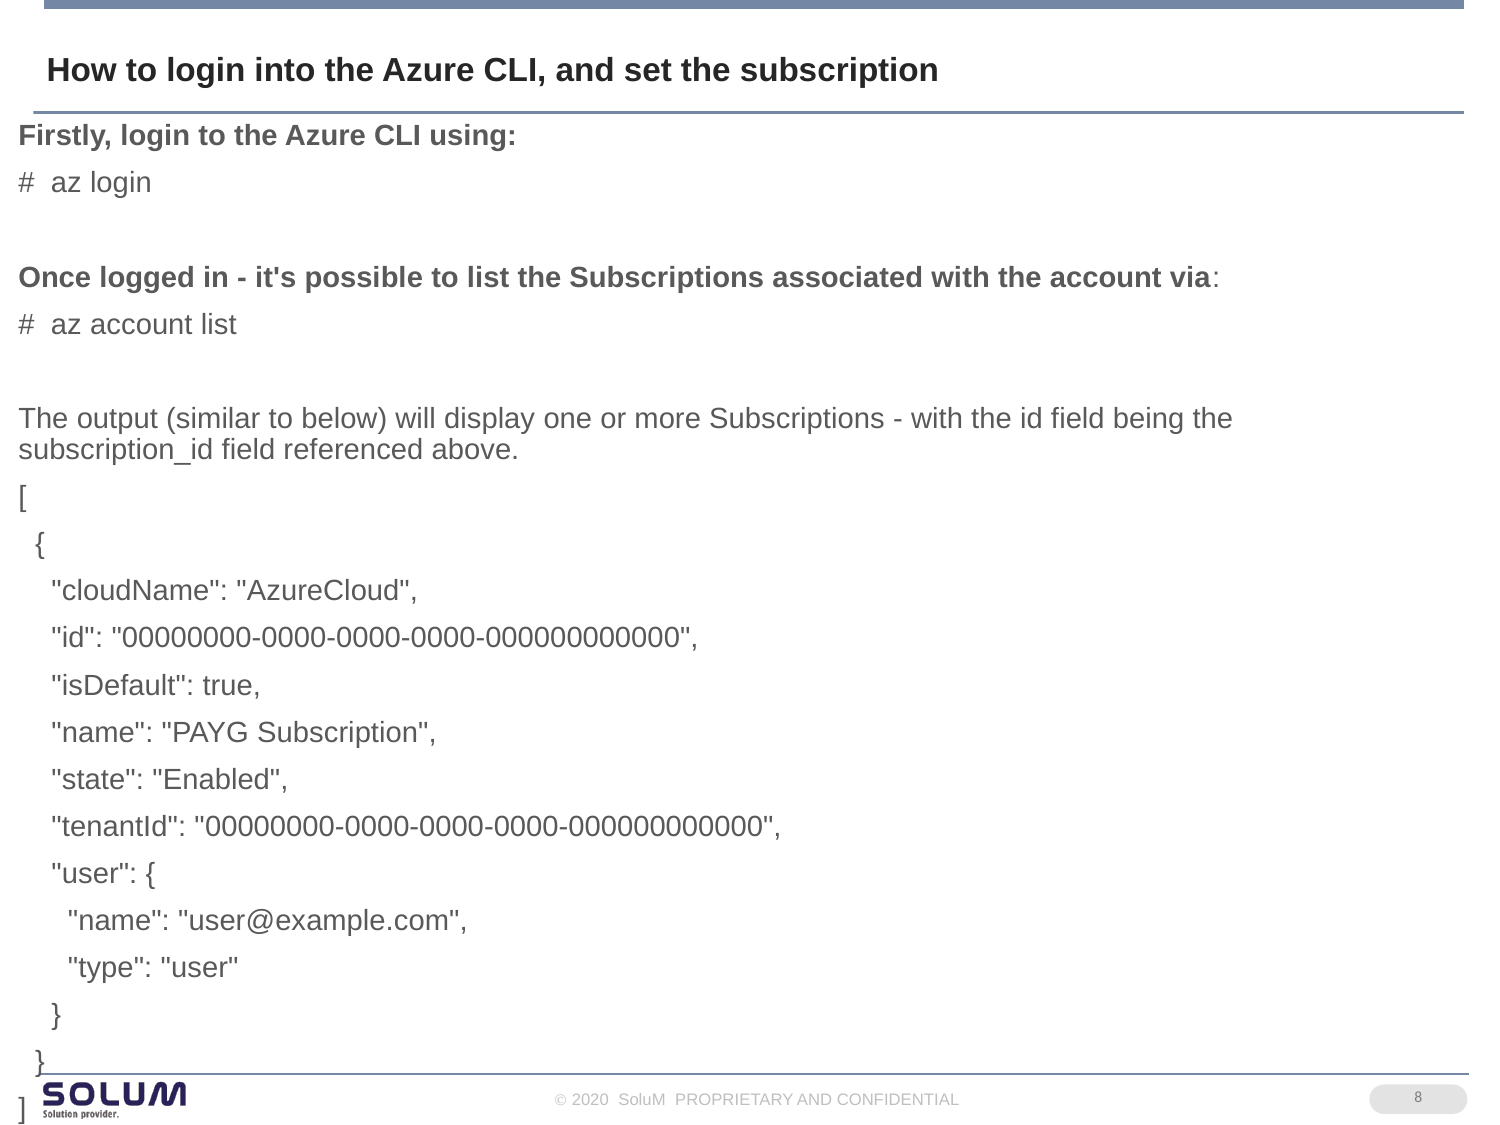

# How to login into the Azure CLI, and set the subscription
Firstly, login to the Azure CLI using:
#  az login

Once logged in - it's possible to list the Subscriptions associated with the account via:
#  az account list

The output (similar to below) will display one or more Subscriptions - with the id field being the subscription_id field referenced above.
[
  {
    "cloudName": "AzureCloud",
    "id": "00000000-0000-0000-0000-000000000000",
    "isDefault": true,
    "name": "PAYG Subscription",
    "state": "Enabled",
    "tenantId": "00000000-0000-0000-0000-000000000000",
    "user": {
      "name": "user@example.com",
      "type": "user"
    }
  }
]